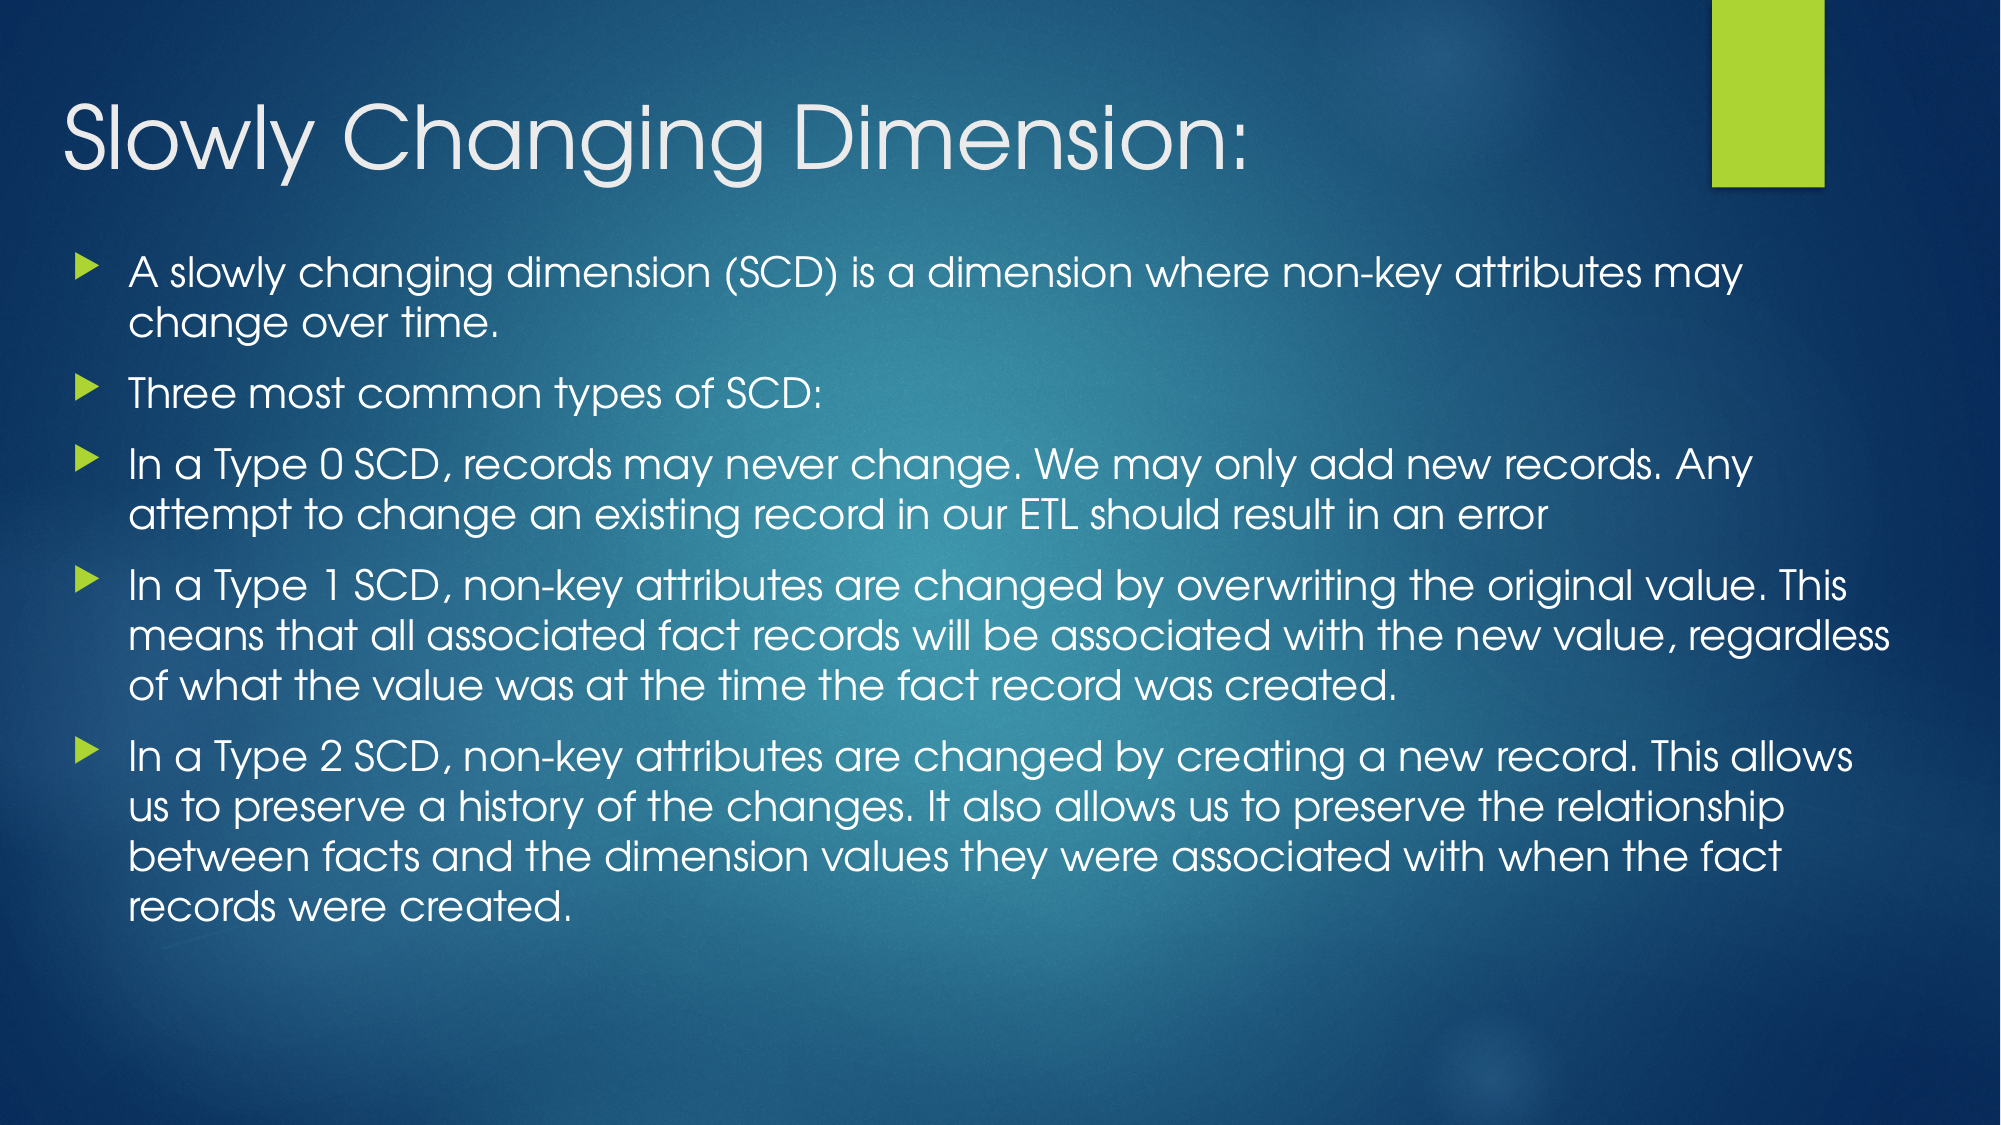

# Slowly Changing Dimension:
A slowly changing dimension (SCD) is a dimension where non-key attributes may change over time.
Three most common types of SCD:
In a Type 0 SCD, records may never change. We may only add new records. Any attempt to change an existing record in our ETL should result in an error
In a Type 1 SCD, non-key attributes are changed by overwriting the original value. This means that all associated fact records will be associated with the new value, regardless of what the value was at the time the fact record was created.
In a Type 2 SCD, non-key attributes are changed by creating a new record. This allows us to preserve a history of the changes. It also allows us to preserve the relationship between facts and the dimension values they were associated with when the fact records were created.